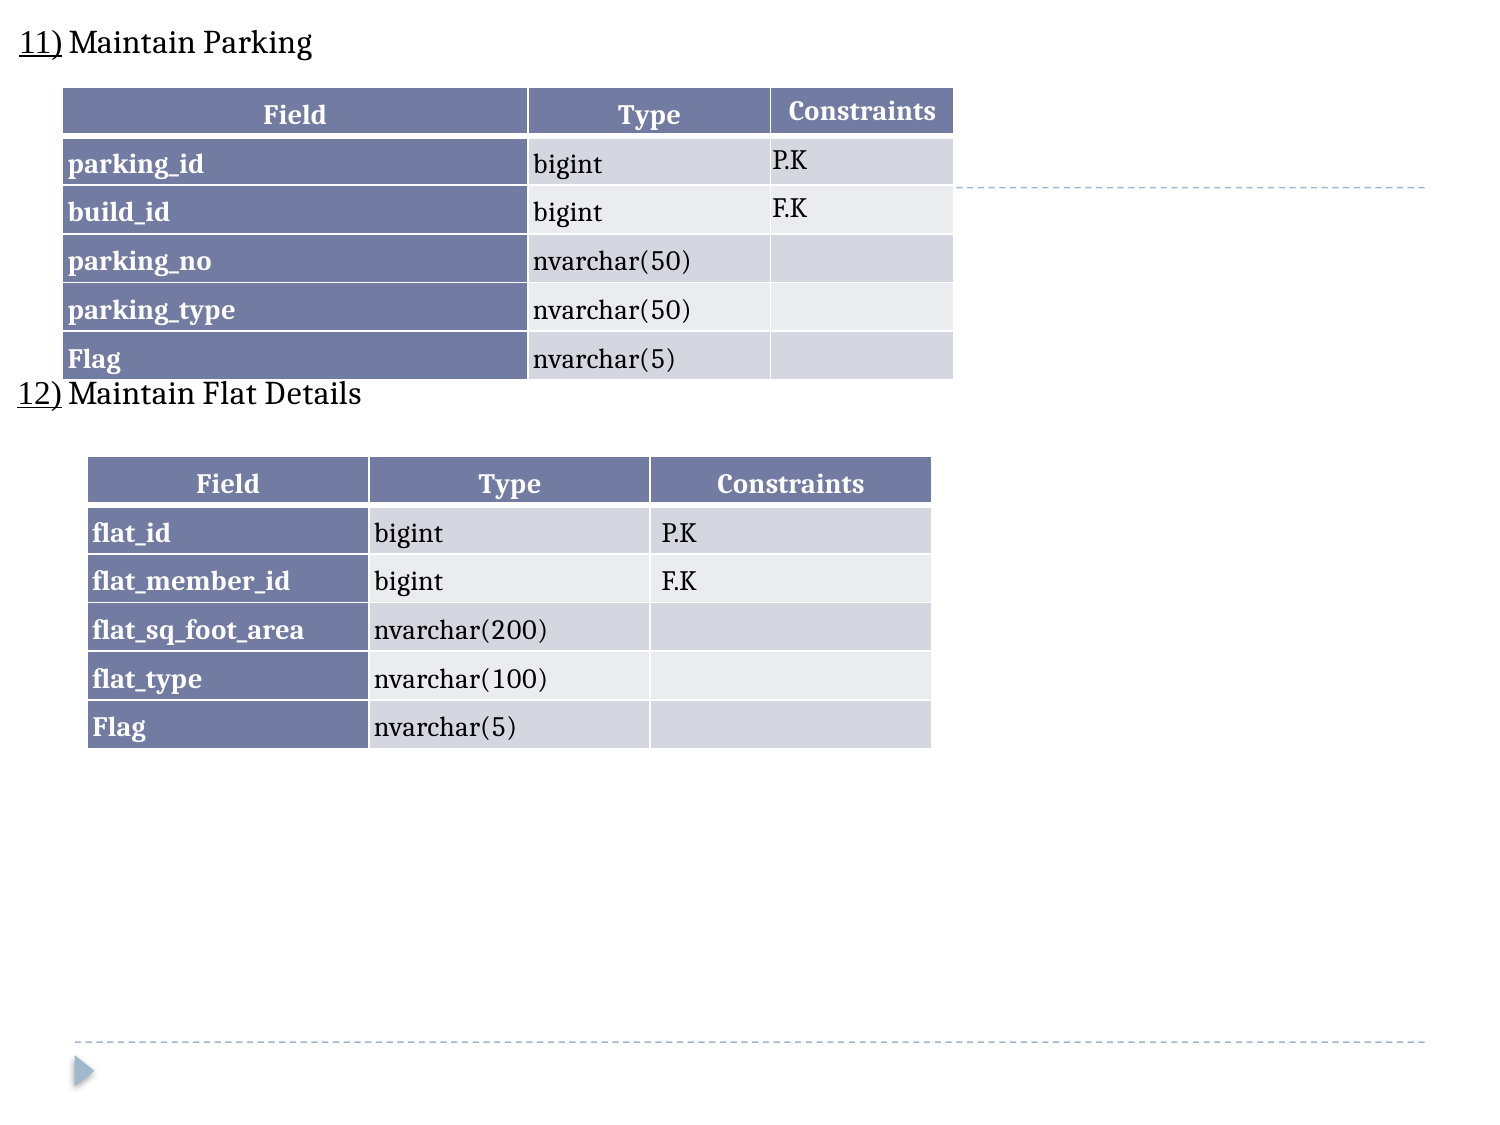

11) Maintain Parking

| Field | Type | Constraints |
| --- | --- | --- |
| parking\_id | bigint | P.K |
| build\_id | bigint | F.K |
| parking\_no | nvarchar(50) |  |
| parking\_type | nvarchar(50) |  |
| Flag | nvarchar(5) |  |

12) Maintain Flat Details

| Field | Type | Constraints |
| --- | --- | --- |
| flat\_id | bigint | P.K |
| flat\_member\_id | bigint | F.K |
| flat\_sq\_foot\_area | nvarchar(200) |  |
| flat\_type | nvarchar(100) |  |
| Flag | nvarchar(5) |  |